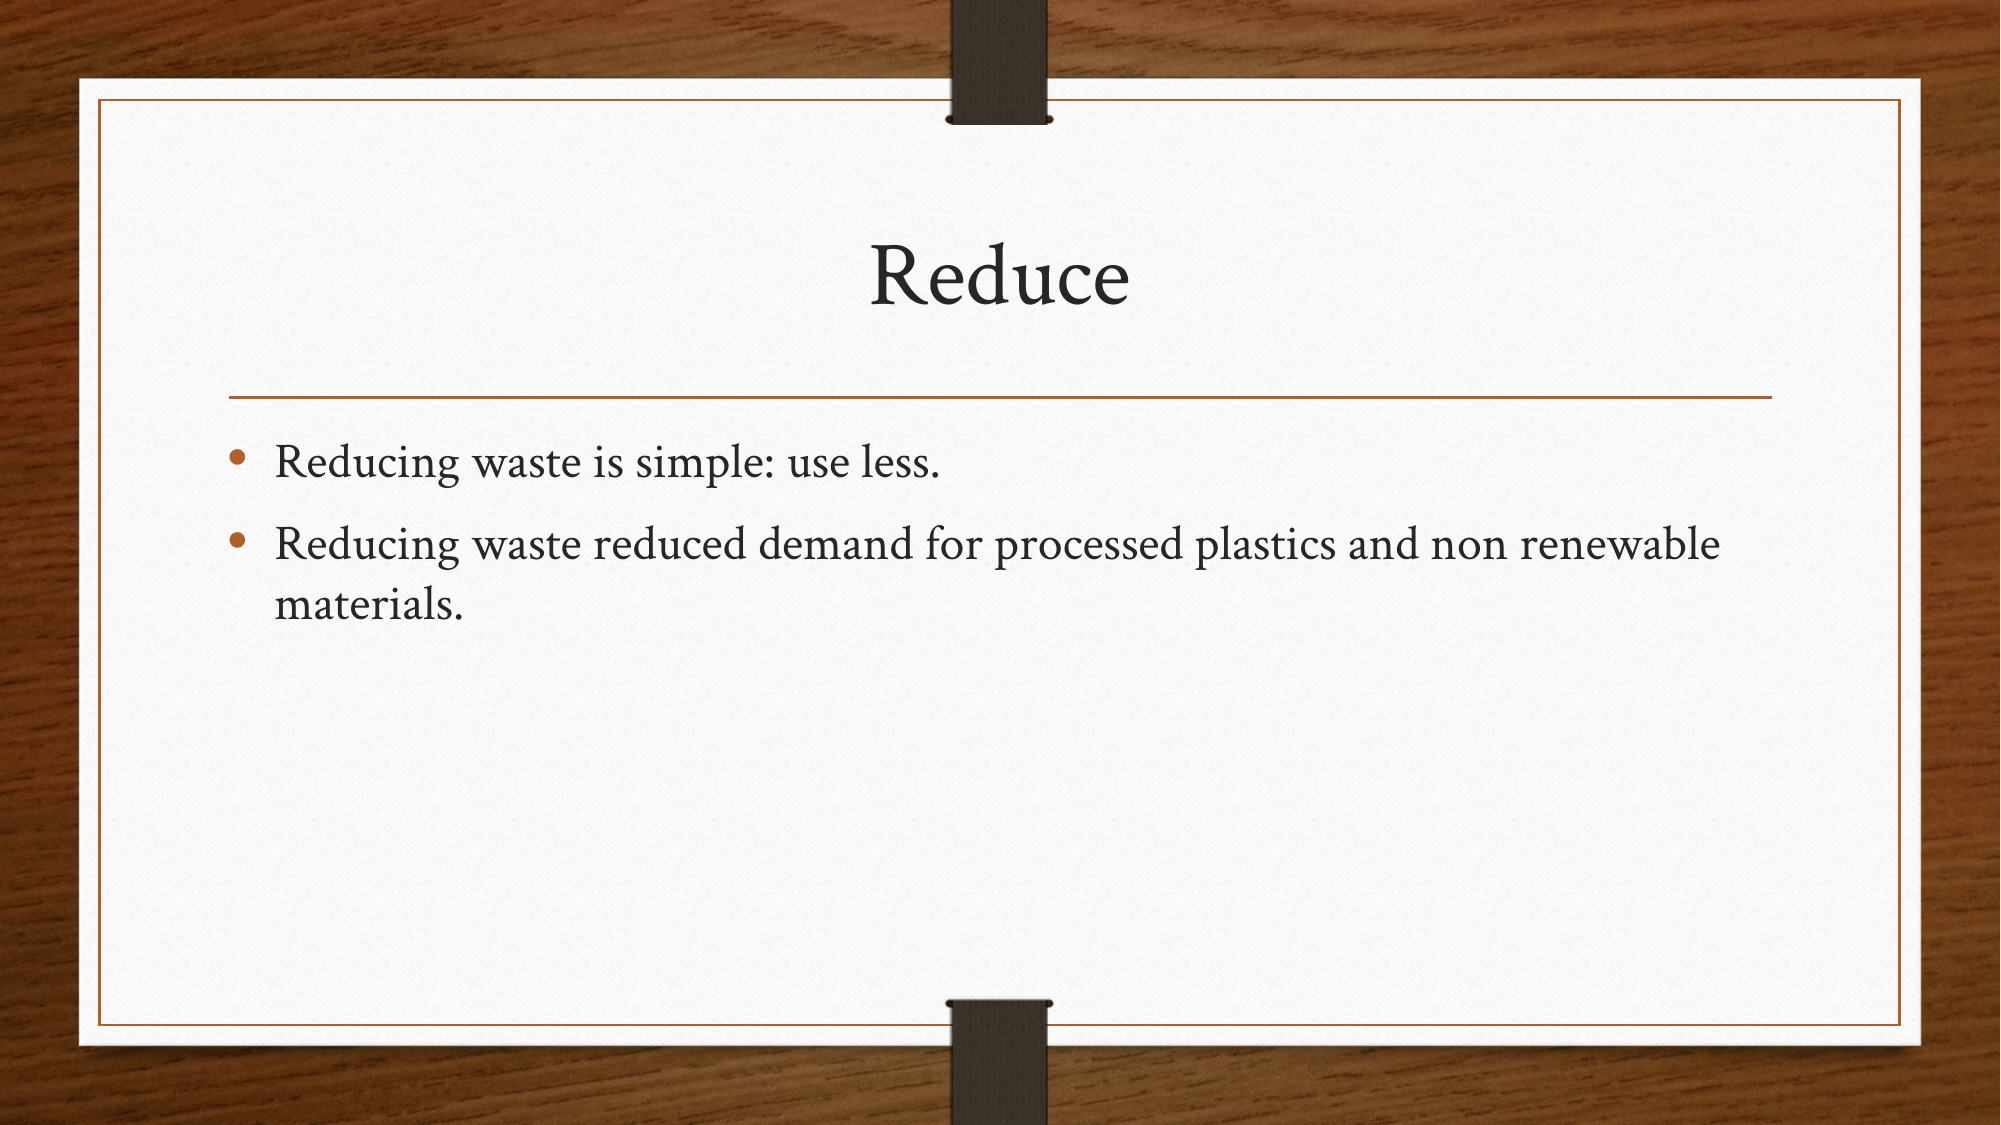

# Reduce
Reducing waste is simple: use less.
Reducing waste reduced demand for processed plastics and non renewable materials.